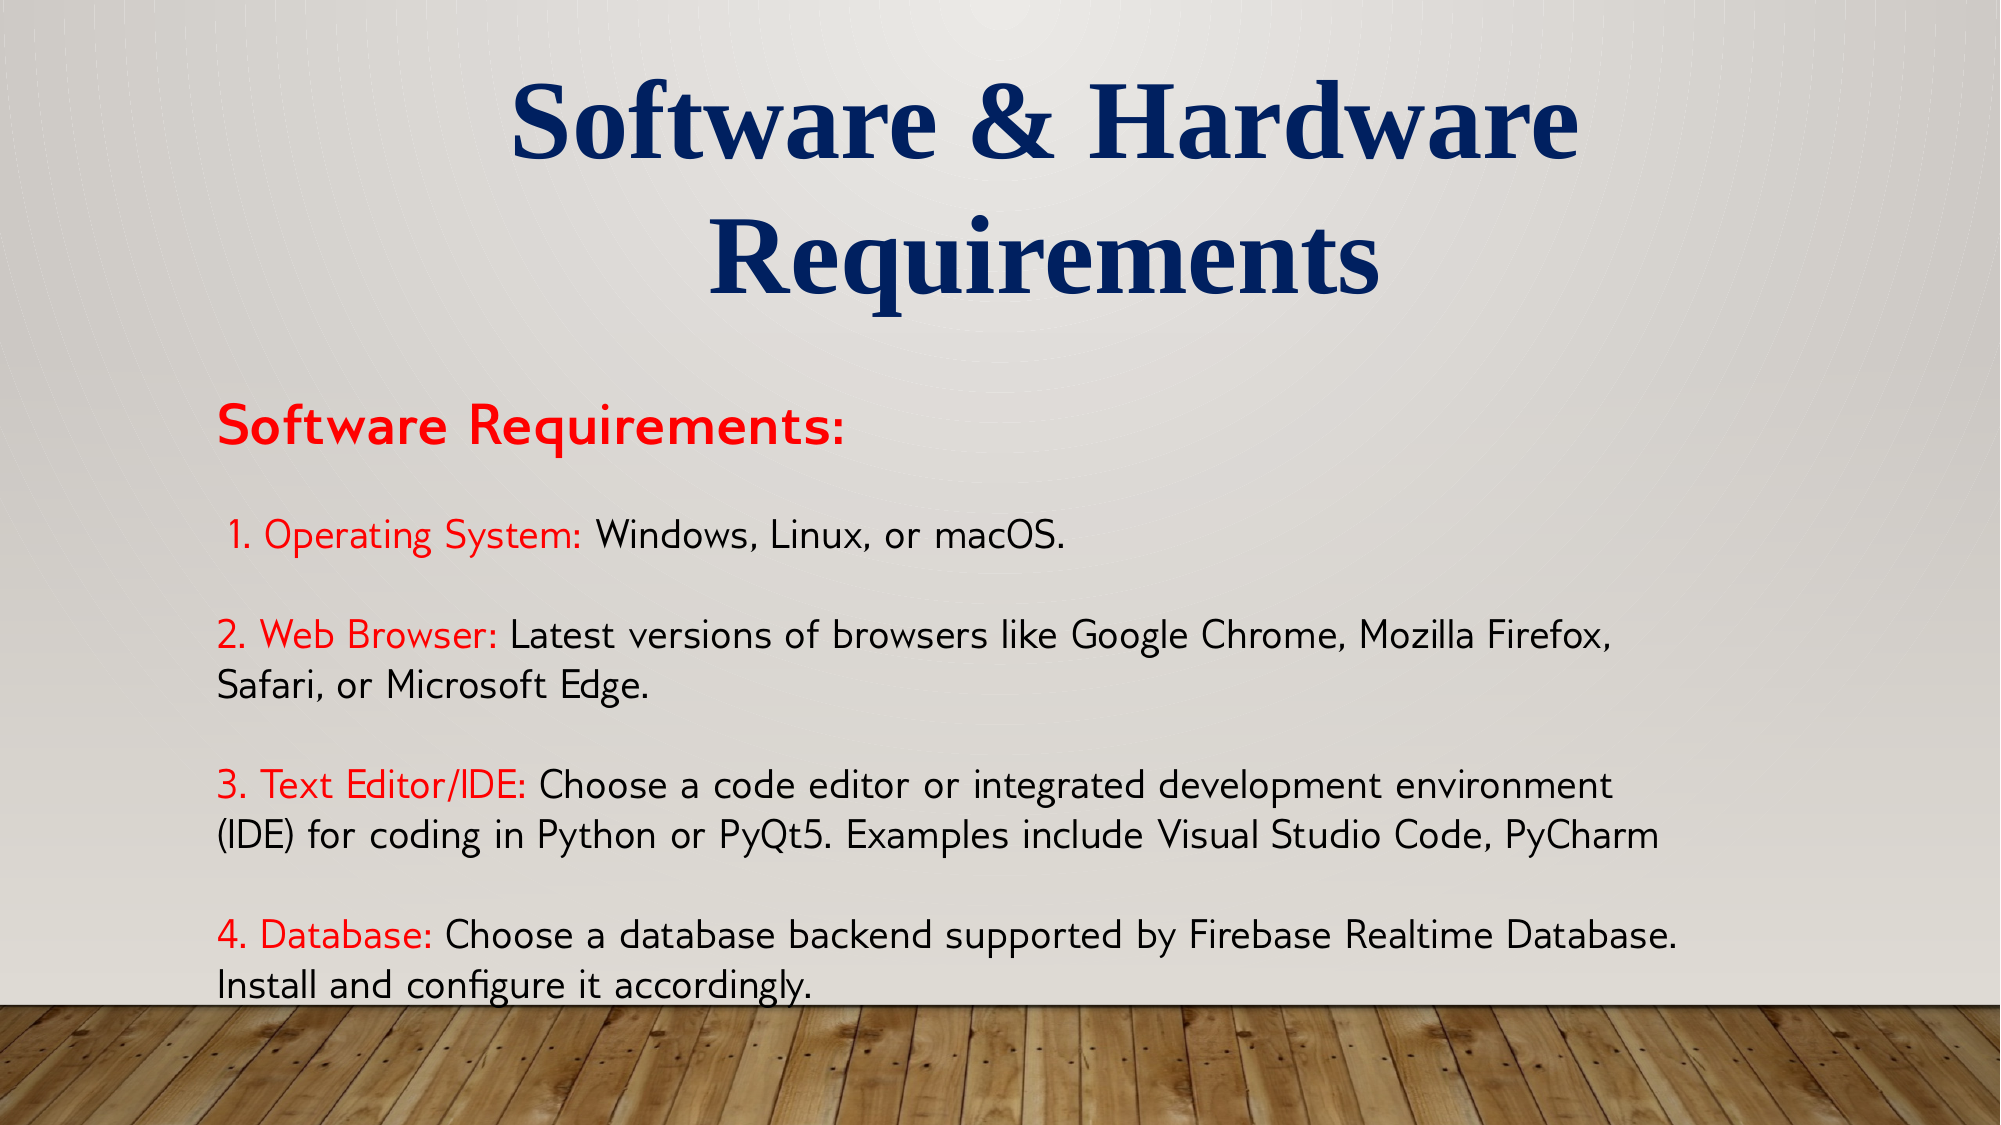

Software & Hardware Requirements
Software Requirements:

 1. Operating System: Windows, Linux, or macOS.

2. Web Browser: Latest versions of browsers like Google Chrome, Mozilla Firefox, Safari, or Microsoft Edge.

3. Text Editor/IDE: Choose a code editor or integrated development environment (IDE) for coding in Python or PyQt5. Examples include Visual Studio Code, PyCharm

4. Database: Choose a database backend supported by Firebase Realtime Database. Install and configure it accordingly.